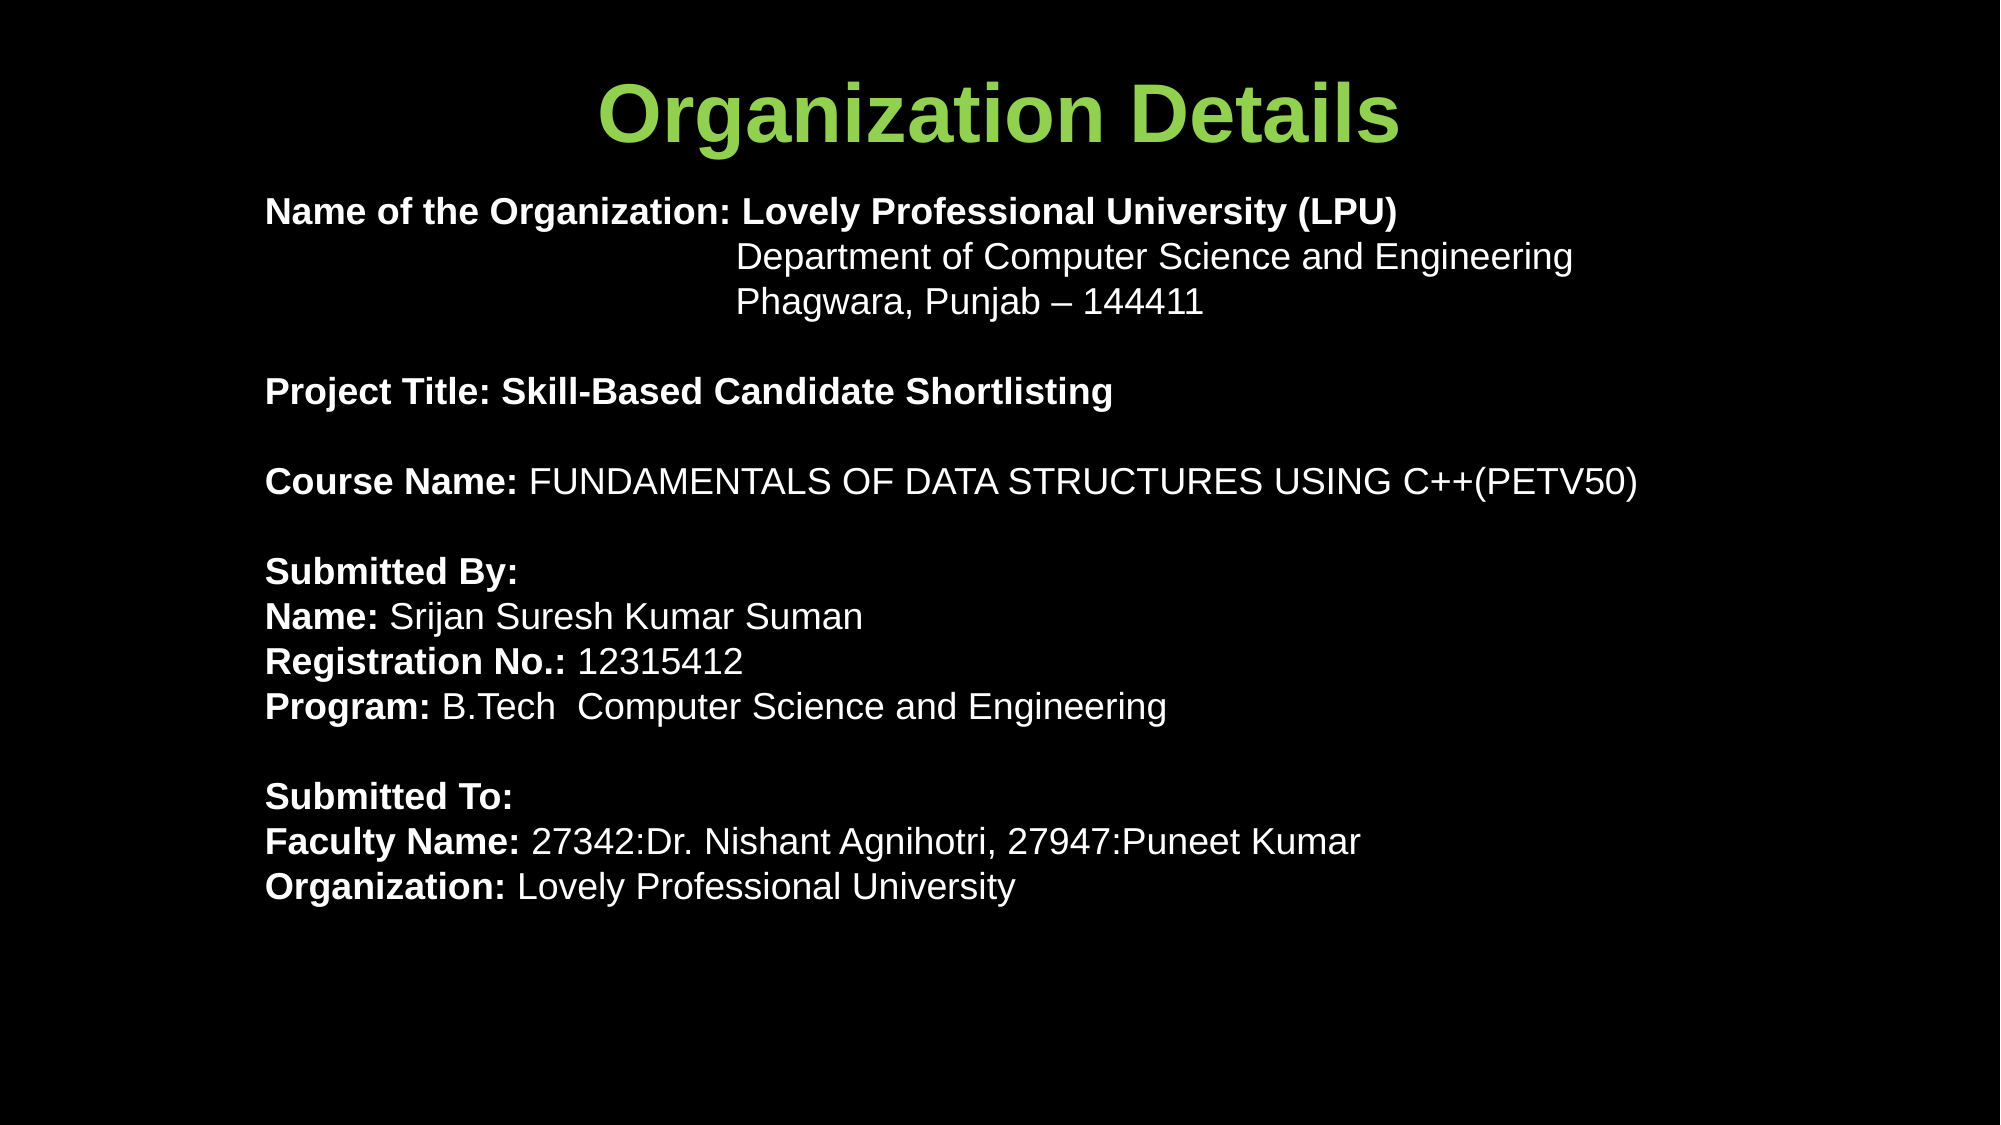

# Organization Details
Name of the Organization: Lovely Professional University (LPU)
	 		  Department of Computer Science and Engineering
                                             Phagwara, Punjab – 144411

Project Title: Skill-Based Candidate Shortlisting

Course Name: FUNDAMENTALS OF DATA STRUCTURES USING C++(PETV50)

Submitted By:
Name: Srijan Suresh Kumar Suman
Registration No.: 12315412
Program: B.Tech  Computer Science and Engineering

Submitted To:
Faculty Name: 27342:Dr. Nishant Agnihotri, 27947:Puneet Kumar
Organization: Lovely Professional University